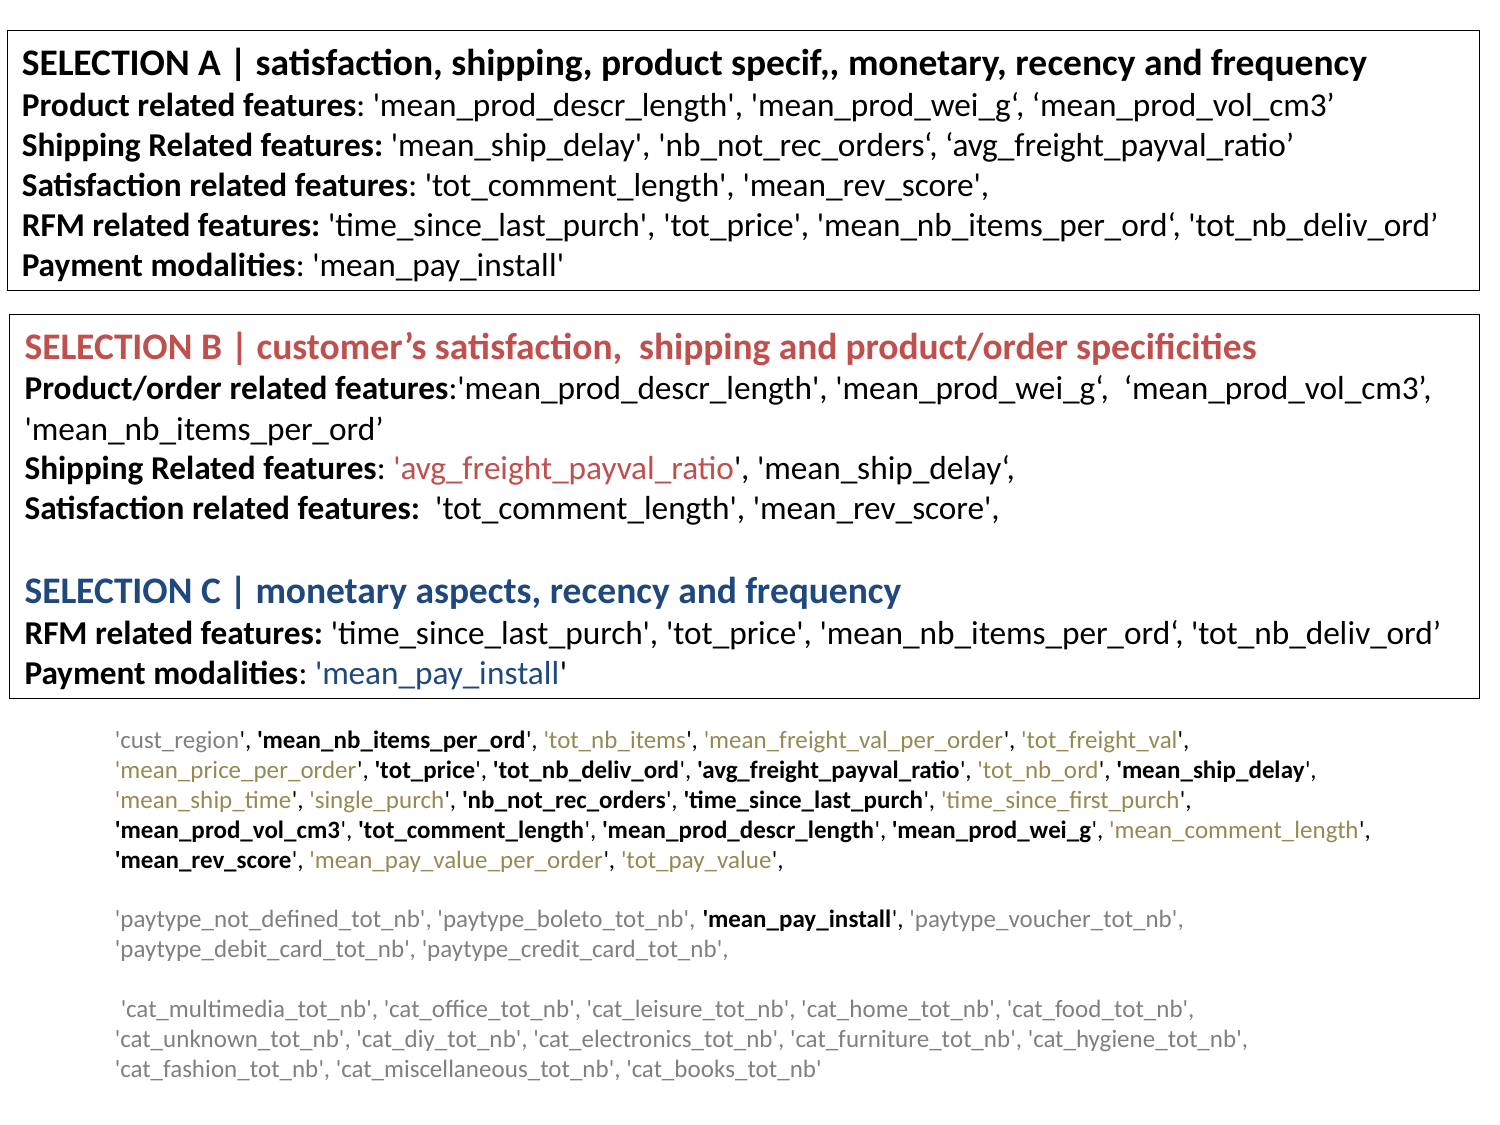

SELECTION A | satisfaction, shipping, product specif,, monetary, recency and frequency
Product related features: 'mean_prod_descr_length', 'mean_prod_wei_g‘, ‘mean_prod_vol_cm3’
Shipping Related features: 'mean_ship_delay', 'nb_not_rec_orders‘, ‘avg_freight_payval_ratio’
Satisfaction related features: 'tot_comment_length', 'mean_rev_score',
RFM related features: 'time_since_last_purch', 'tot_price', 'mean_nb_items_per_ord‘, 'tot_nb_deliv_ord’
Payment modalities: 'mean_pay_install'
SELECTION B | customer’s satisfaction,  shipping and product/order specificities
Product/order related features:'mean_prod_descr_length', 'mean_prod_wei_g‘,  ‘mean_prod_vol_cm3’, 'mean_nb_items_per_ord’
Shipping Related features: 'avg_freight_payval_ratio', 'mean_ship_delay‘,
Satisfaction related features:  'tot_comment_length', 'mean_rev_score',
SELECTION C | monetary aspects, recency and frequency
RFM related features: 'time_since_last_purch', 'tot_price', 'mean_nb_items_per_ord‘, 'tot_nb_deliv_ord’
Payment modalities: 'mean_pay_install'
'cust_region', 'mean_nb_items_per_ord', 'tot_nb_items', 'mean_freight_val_per_order', 'tot_freight_val', 'mean_price_per_order', 'tot_price', 'tot_nb_deliv_ord', 'avg_freight_payval_ratio', 'tot_nb_ord', 'mean_ship_delay', 'mean_ship_time', 'single_purch', 'nb_not_rec_orders', 'time_since_last_purch', 'time_since_first_purch', 'mean_prod_vol_cm3', 'tot_comment_length', 'mean_prod_descr_length', 'mean_prod_wei_g', 'mean_comment_length', 'mean_rev_score', 'mean_pay_value_per_order', 'tot_pay_value',

'paytype_not_defined_tot_nb', 'paytype_boleto_tot_nb', 'mean_pay_install', 'paytype_voucher_tot_nb', 'paytype_debit_card_tot_nb', 'paytype_credit_card_tot_nb',

 'cat_multimedia_tot_nb', 'cat_office_tot_nb', 'cat_leisure_tot_nb', 'cat_home_tot_nb', 'cat_food_tot_nb', 'cat_unknown_tot_nb', 'cat_diy_tot_nb', 'cat_electronics_tot_nb', 'cat_furniture_tot_nb', 'cat_hygiene_tot_nb', 'cat_fashion_tot_nb', 'cat_miscellaneous_tot_nb', 'cat_books_tot_nb'